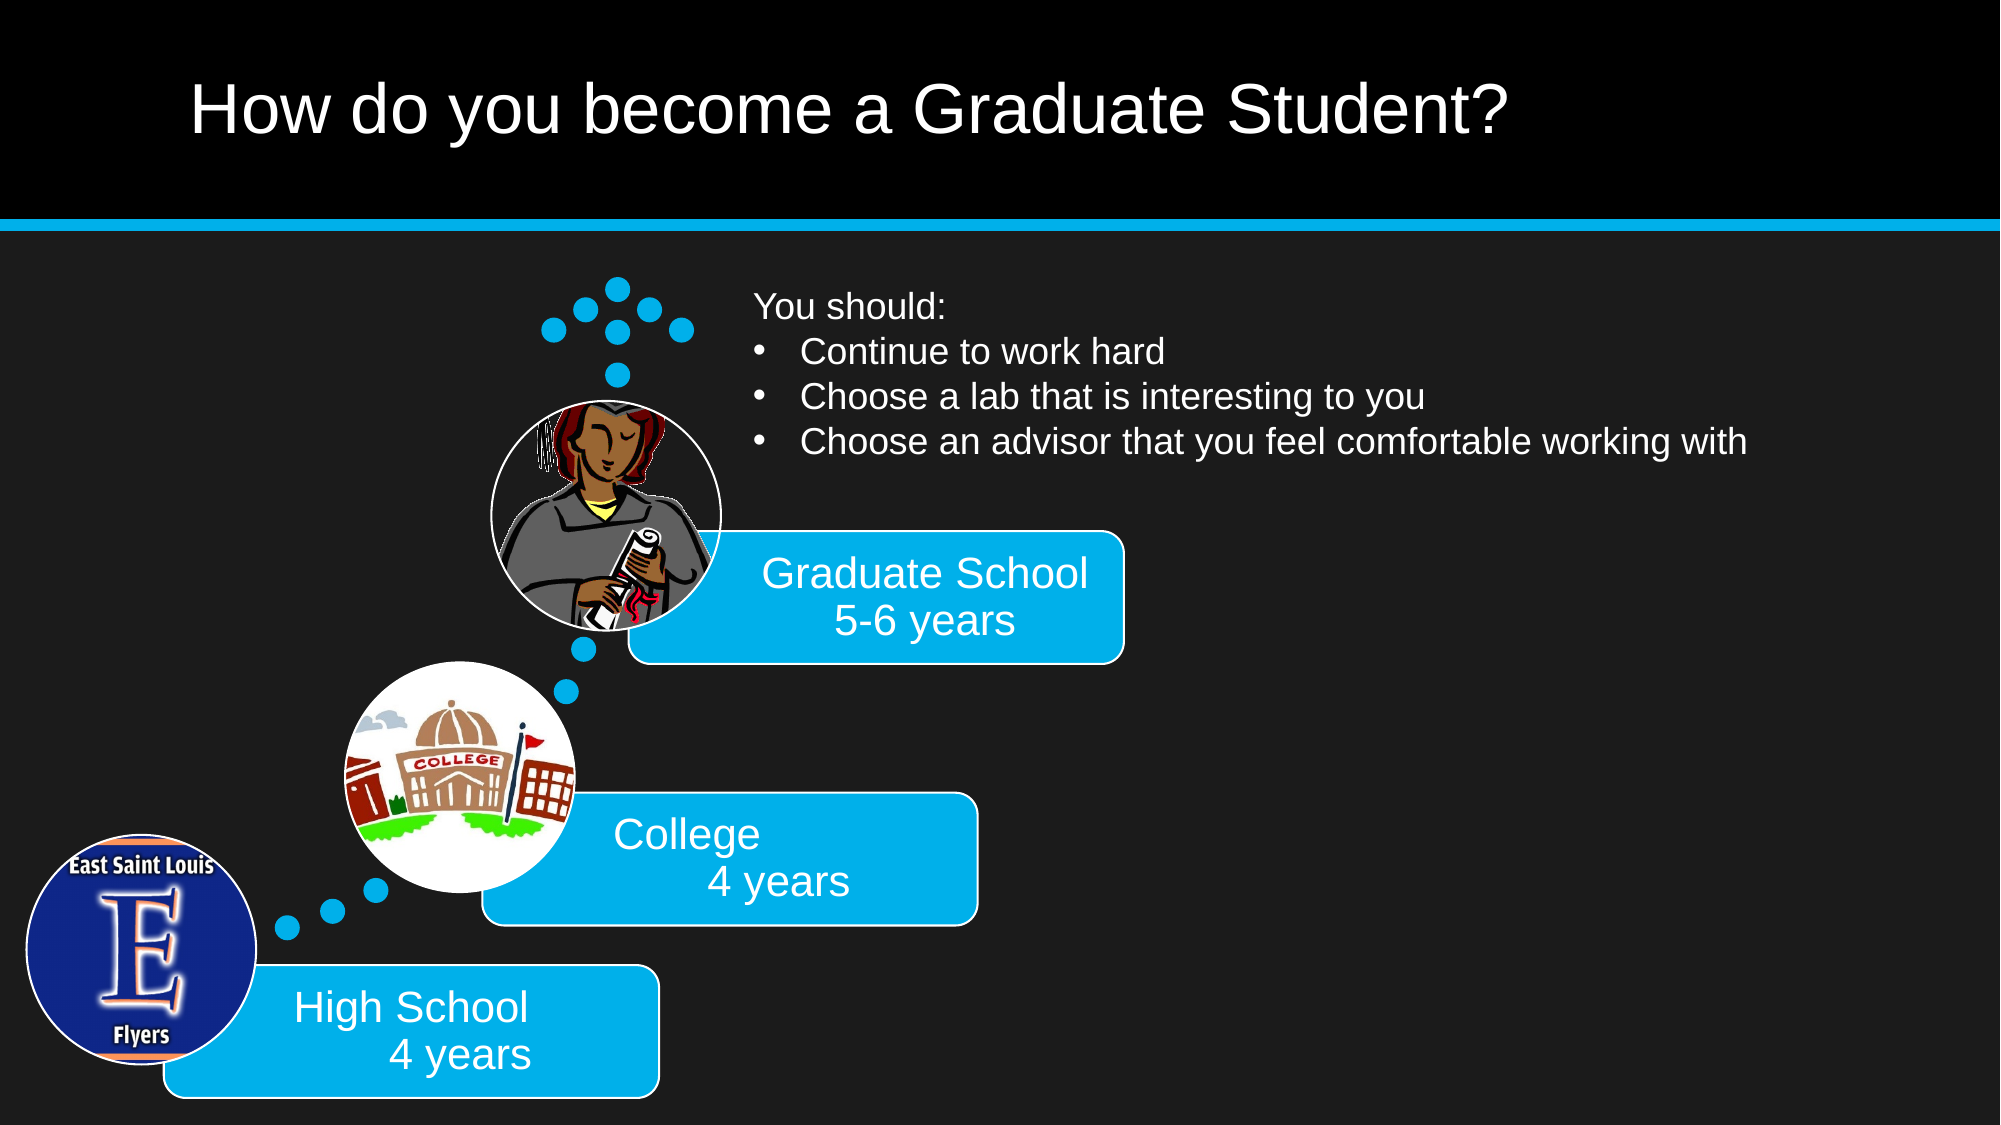

# How do you become a Graduate Student?
High School         4 years
College                4 years
Graduate School 5-6 years
You should:
Continue to work hard
Choose a lab that is interesting to you
Choose an advisor that you feel comfortable working with